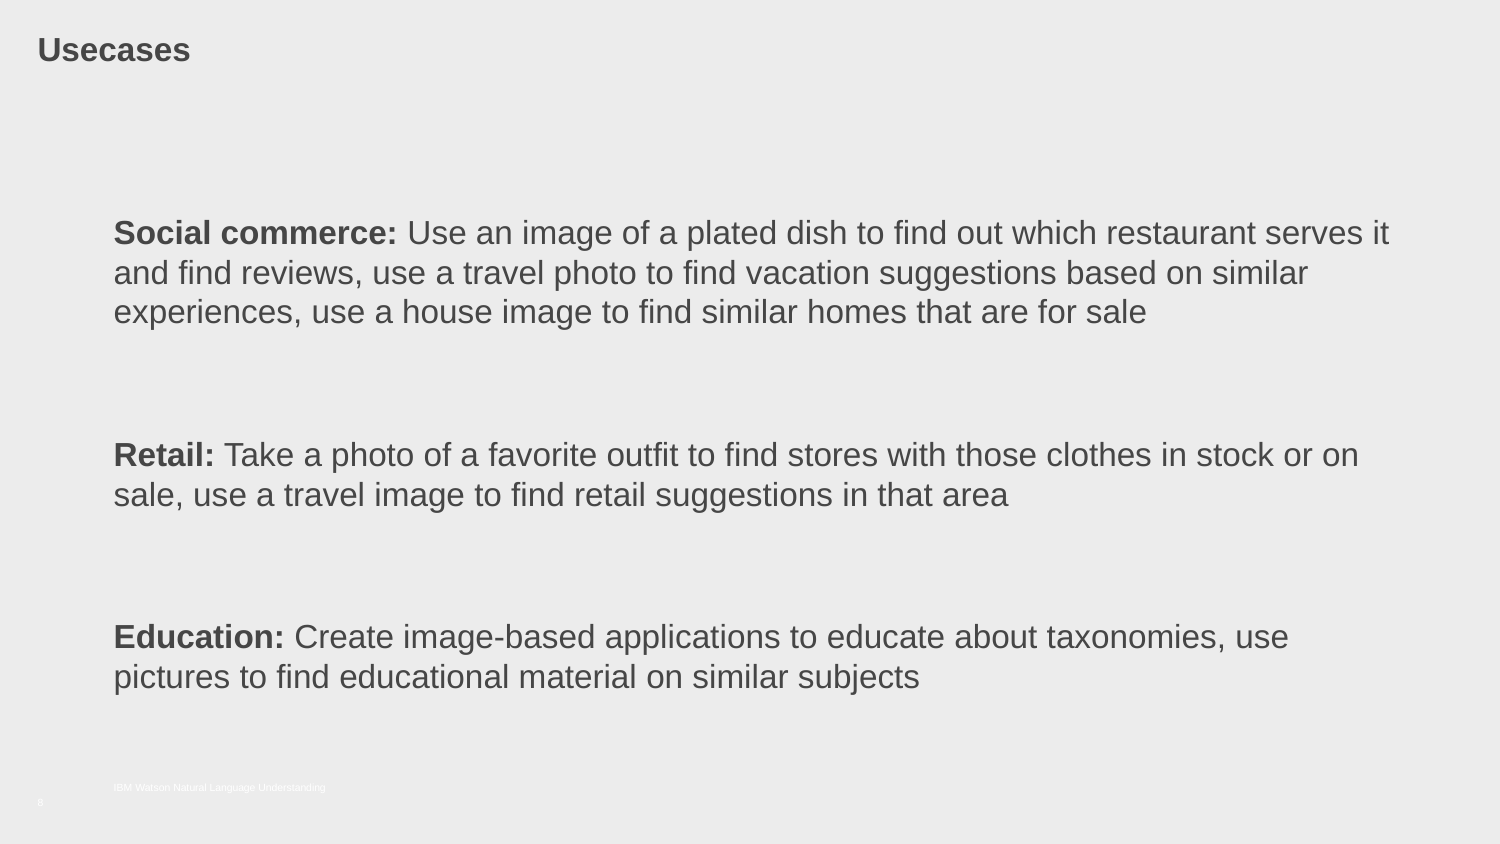

# Usecases

Social commerce: Use an image of a plated dish to find out which restaurant serves it and find reviews, use a travel photo to find vacation suggestions based on similar experiences, use a house image to find similar homes that are for sale

Retail: Take a photo of a favorite outfit to find stores with those clothes in stock or on sale, use a travel image to find retail suggestions in that area

Education: Create image-based applications to educate about taxonomies, use pictures to find educational material on similar subjects

8
IBM Watson Natural Language Understanding